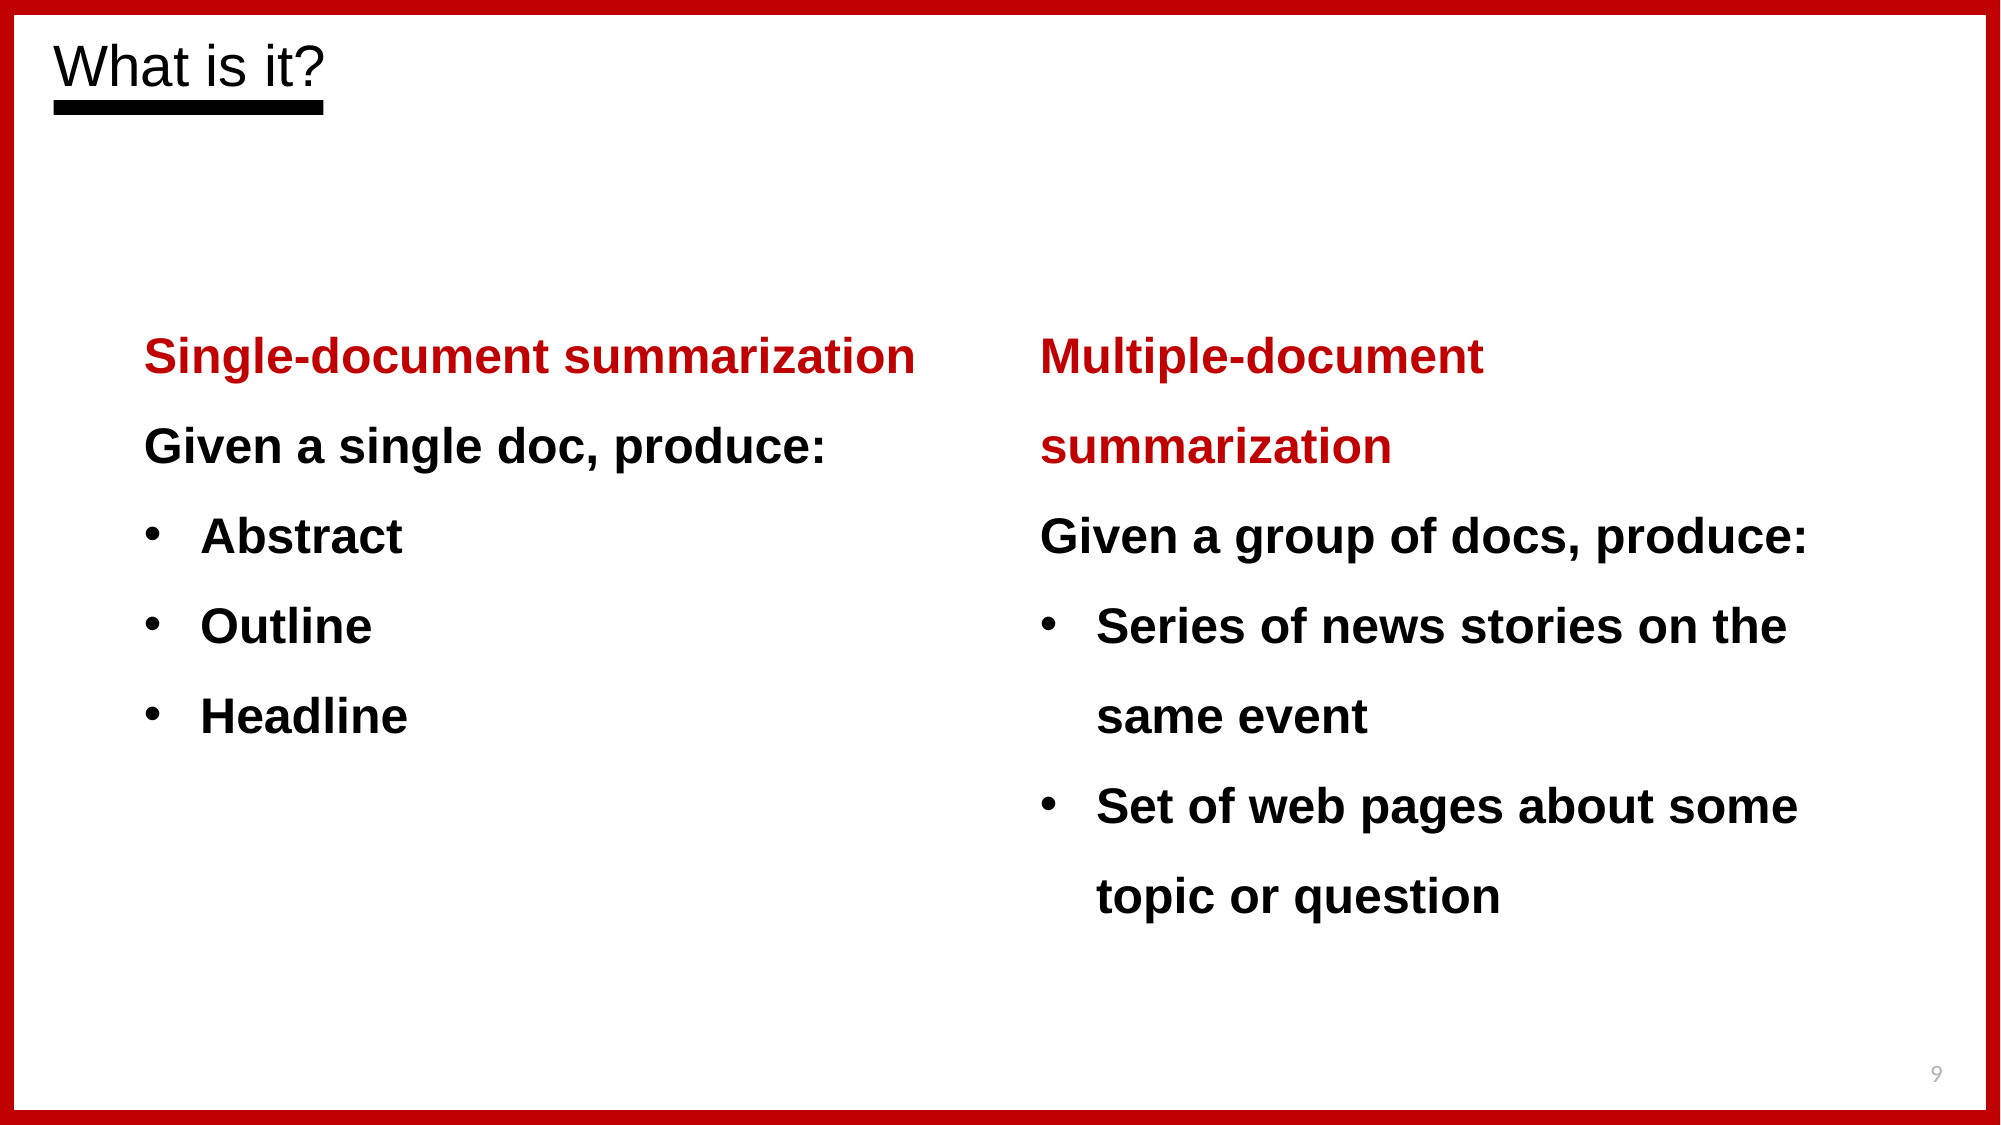

What is it?

Single-document summarization
Given a single doc, produce:
Abstract
Outline
Headline

Multiple-document summarization
Given a group of docs, produce:
Series of news stories on the same event
Set of web pages about some topic or question

9